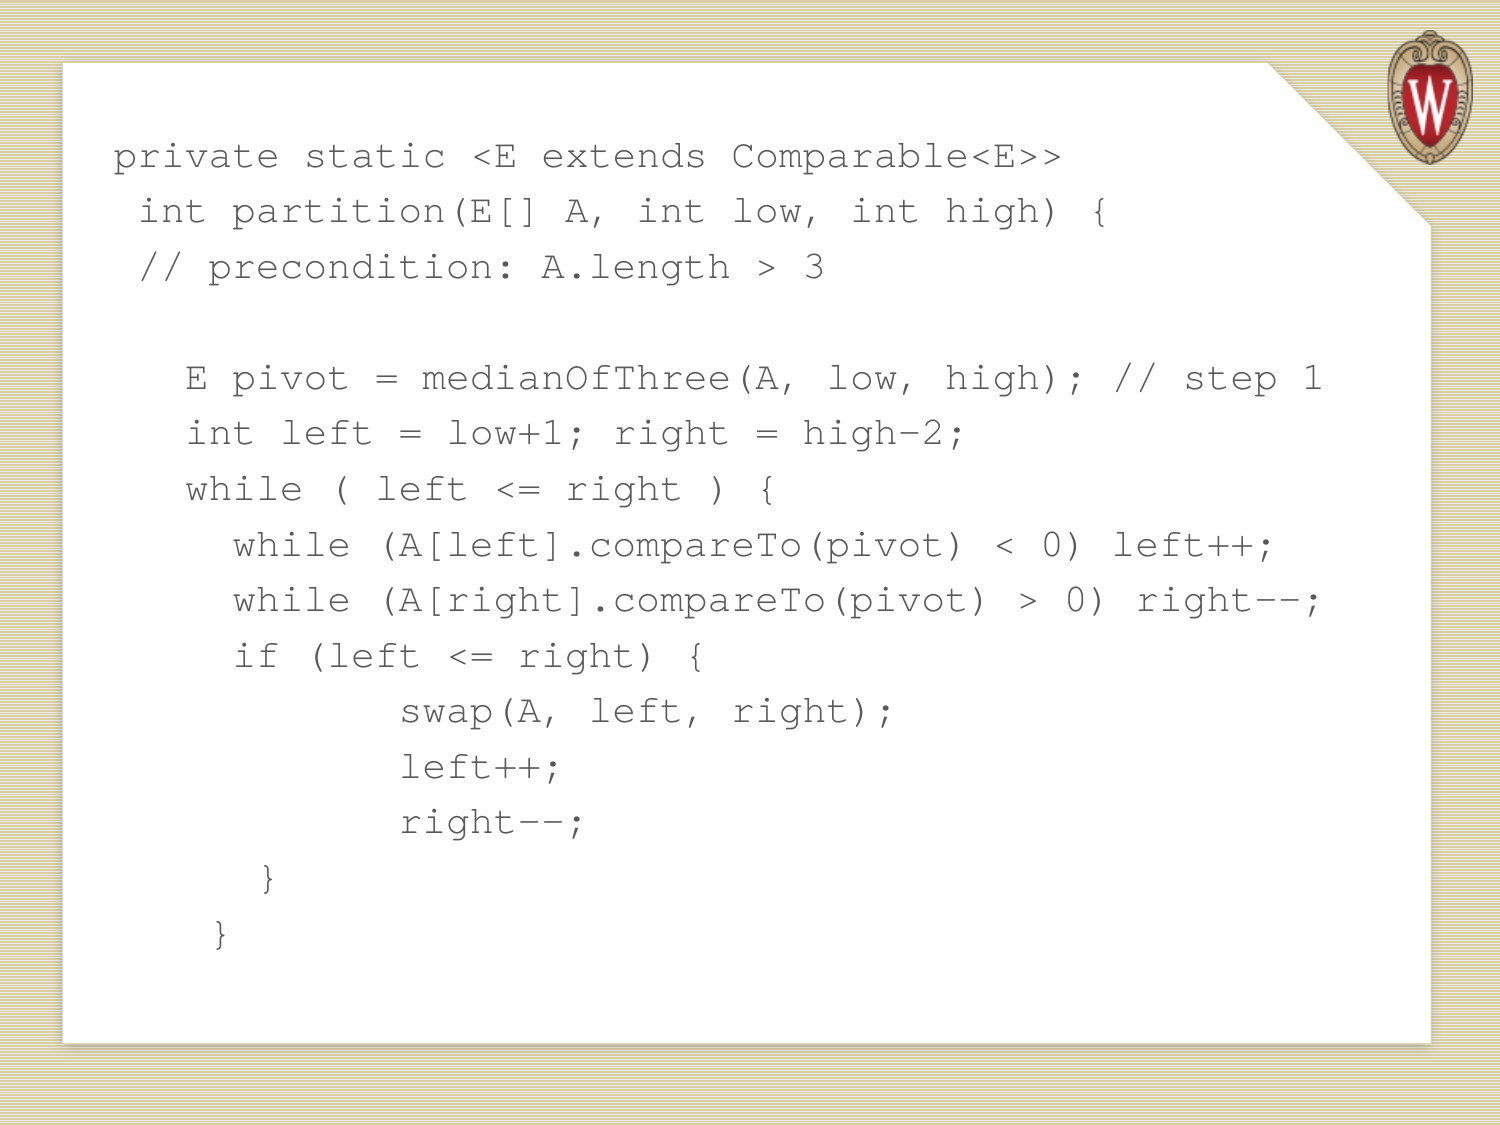

private static <E extends Comparable<E>>
 int partition(E[] A, int low, int high) {
 // precondition: A.length > 3

   E pivot = medianOfThree(A, low, high); // step 1
   int left = low+1; right = high-2;
   while ( left <= right ) {
     while (A[left].compareTo(pivot) < 0) left++;
     while (A[right].compareTo(pivot) > 0) right--;
     if (left <= right) {
            swap(A, left, right);
            left++;
            right--;
      }
    }